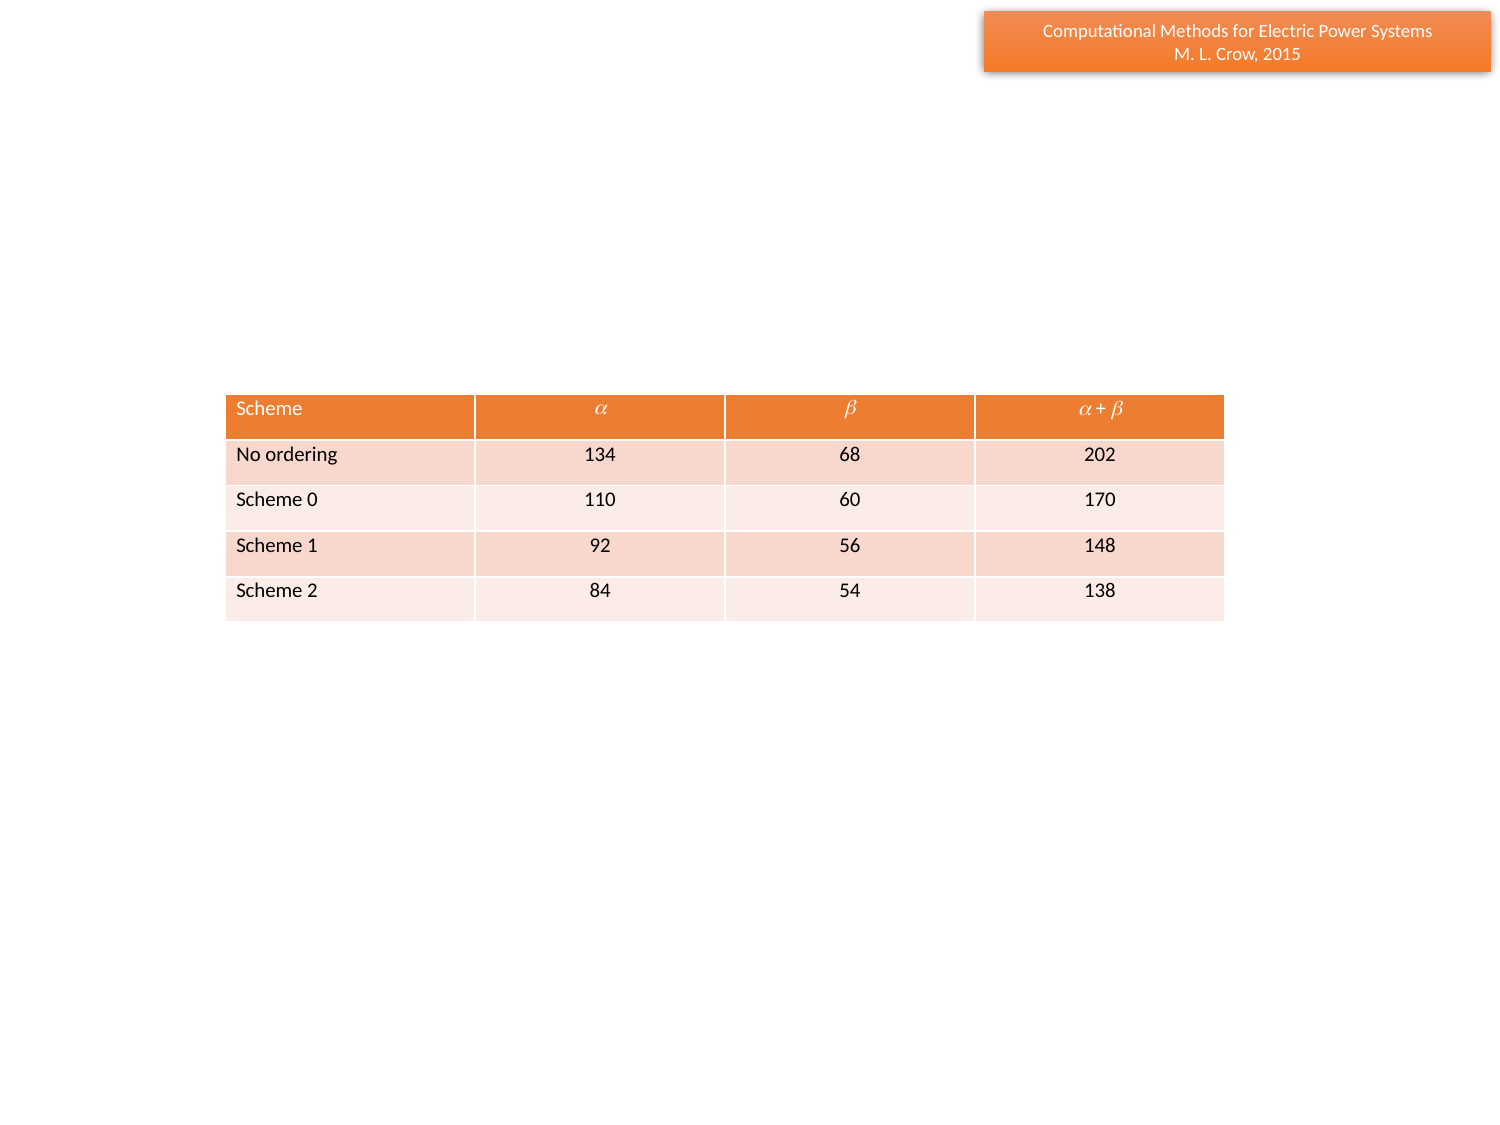

| Scheme | α | β | α + β |
| --- | --- | --- | --- |
| No ordering | 134 | 68 | 202 |
| Scheme 0 | 110 | 60 | 170 |
| Scheme 1 | 92 | 56 | 148 |
| Scheme 2 | 84 | 54 | 138 |